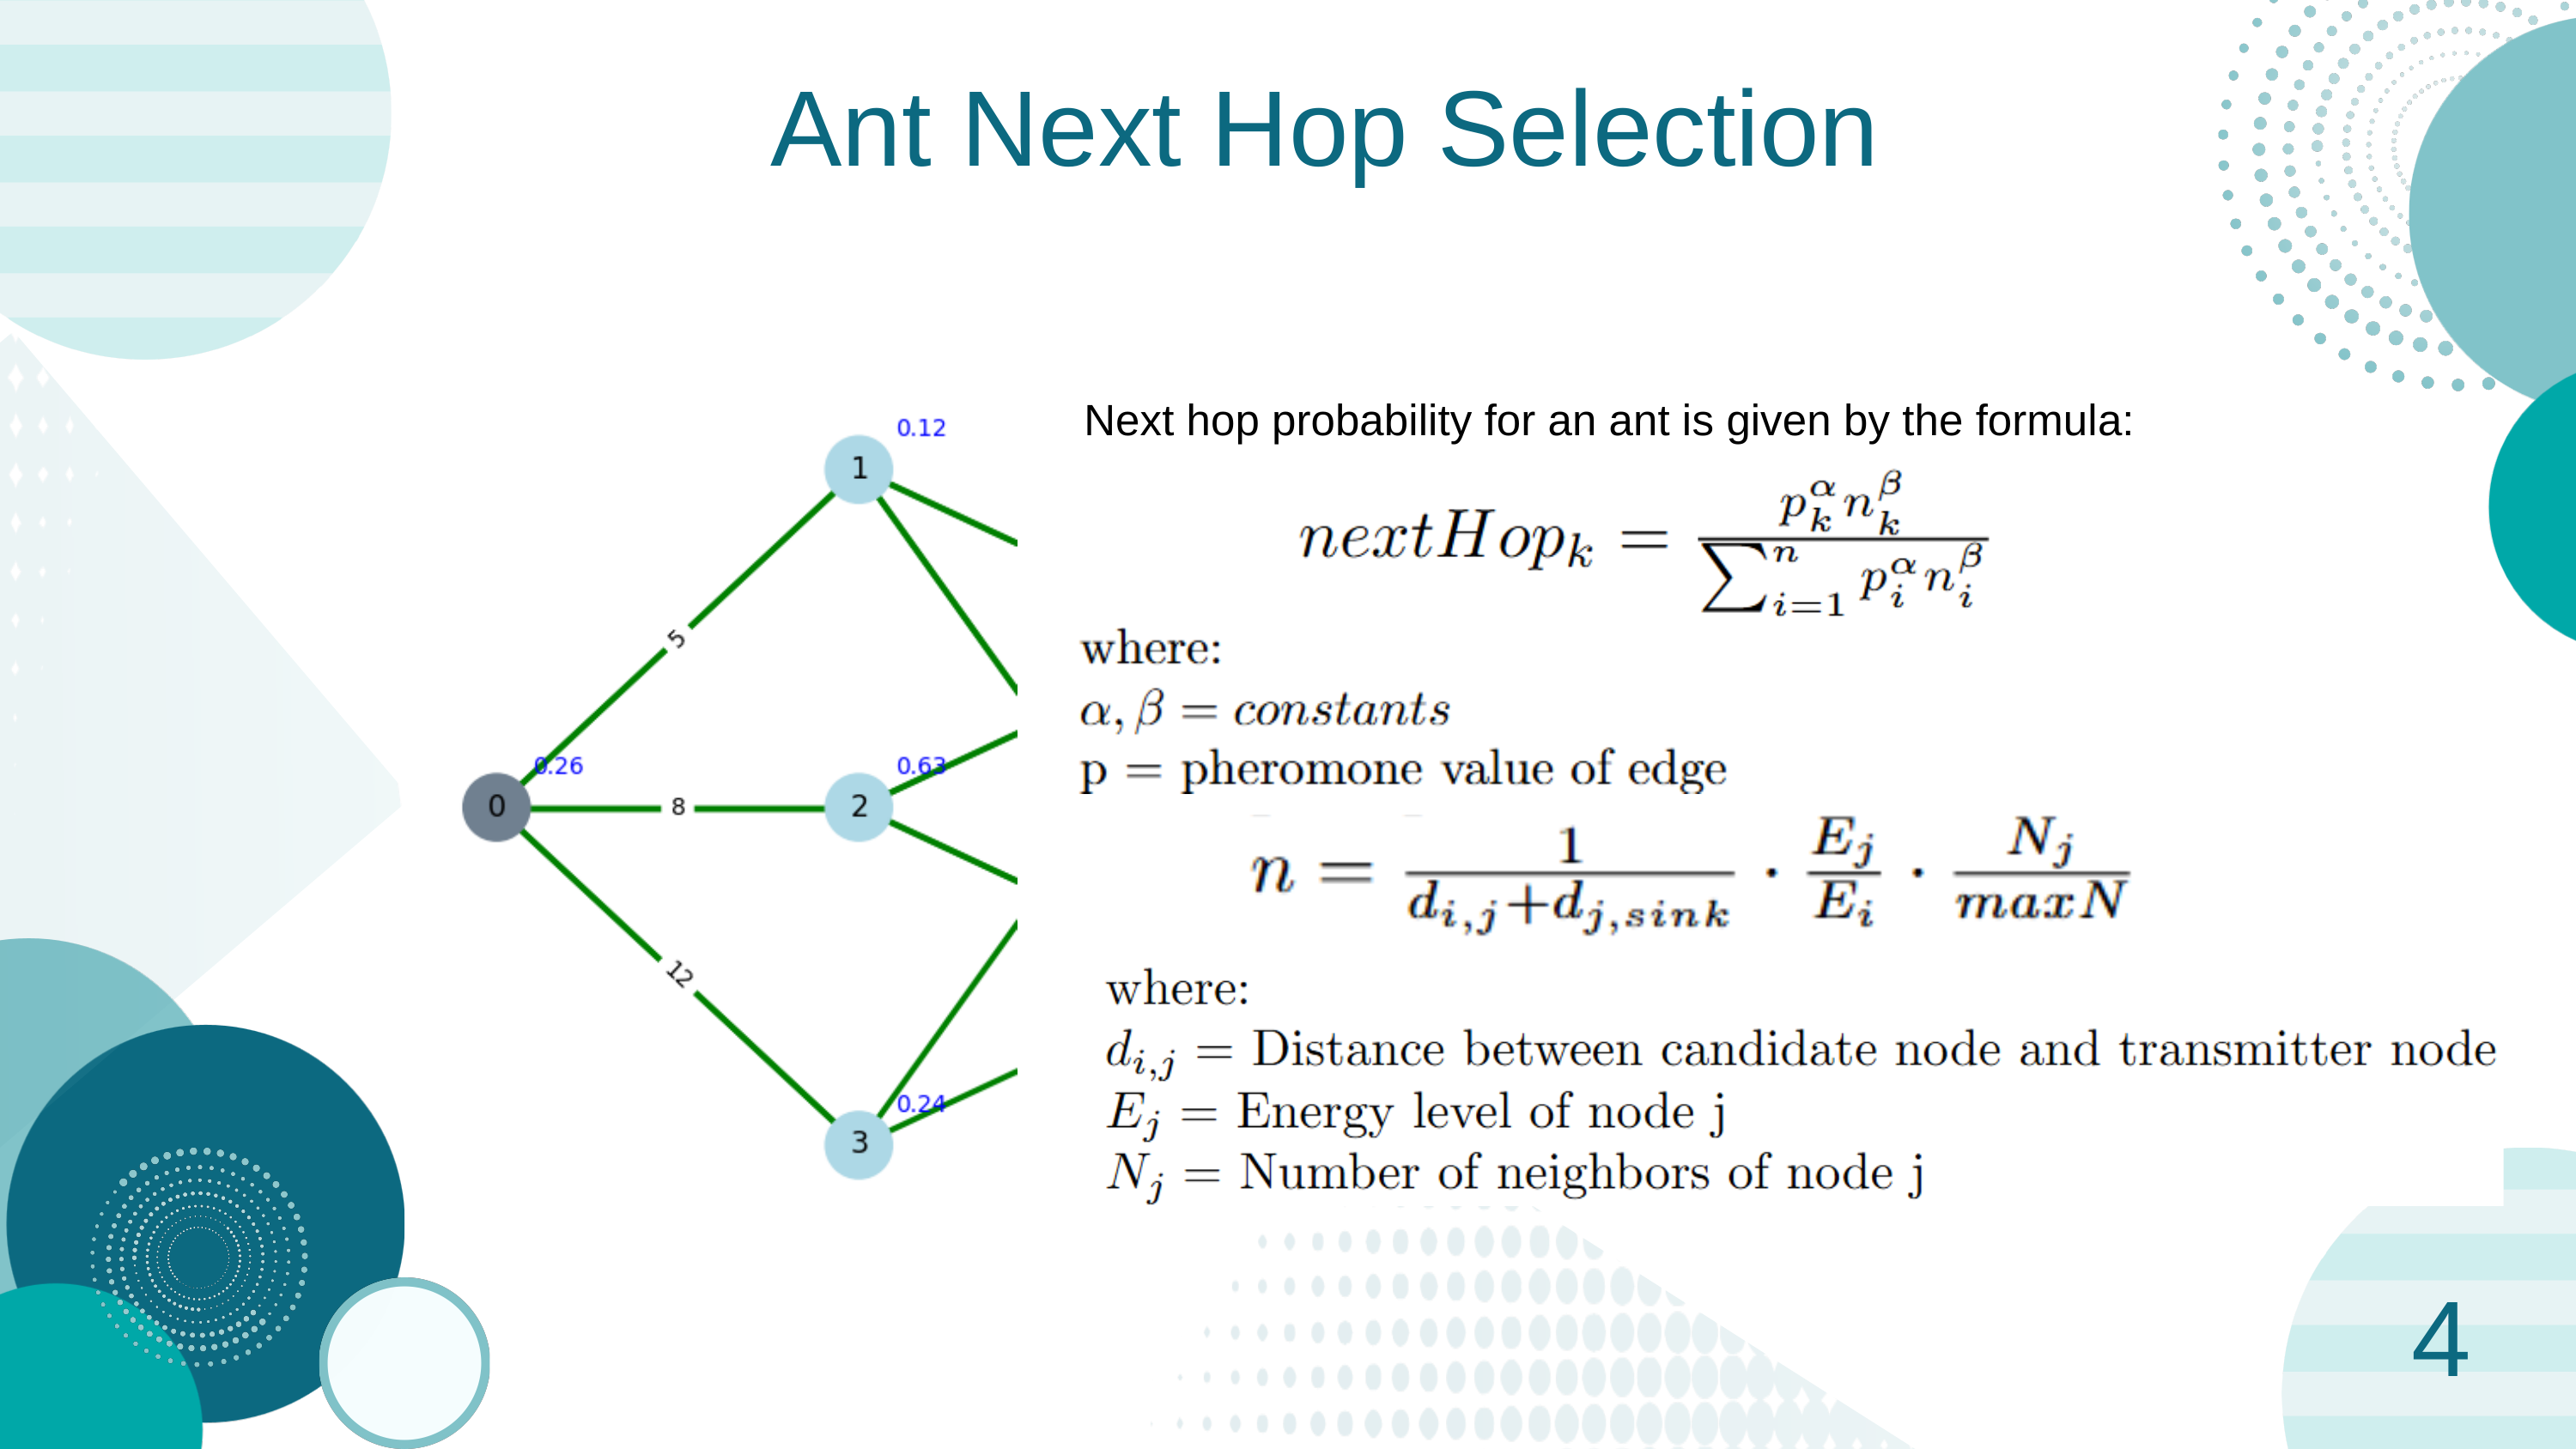

Ant Next Hop Selection
Next hop probability for an ant is given by the formula:

4